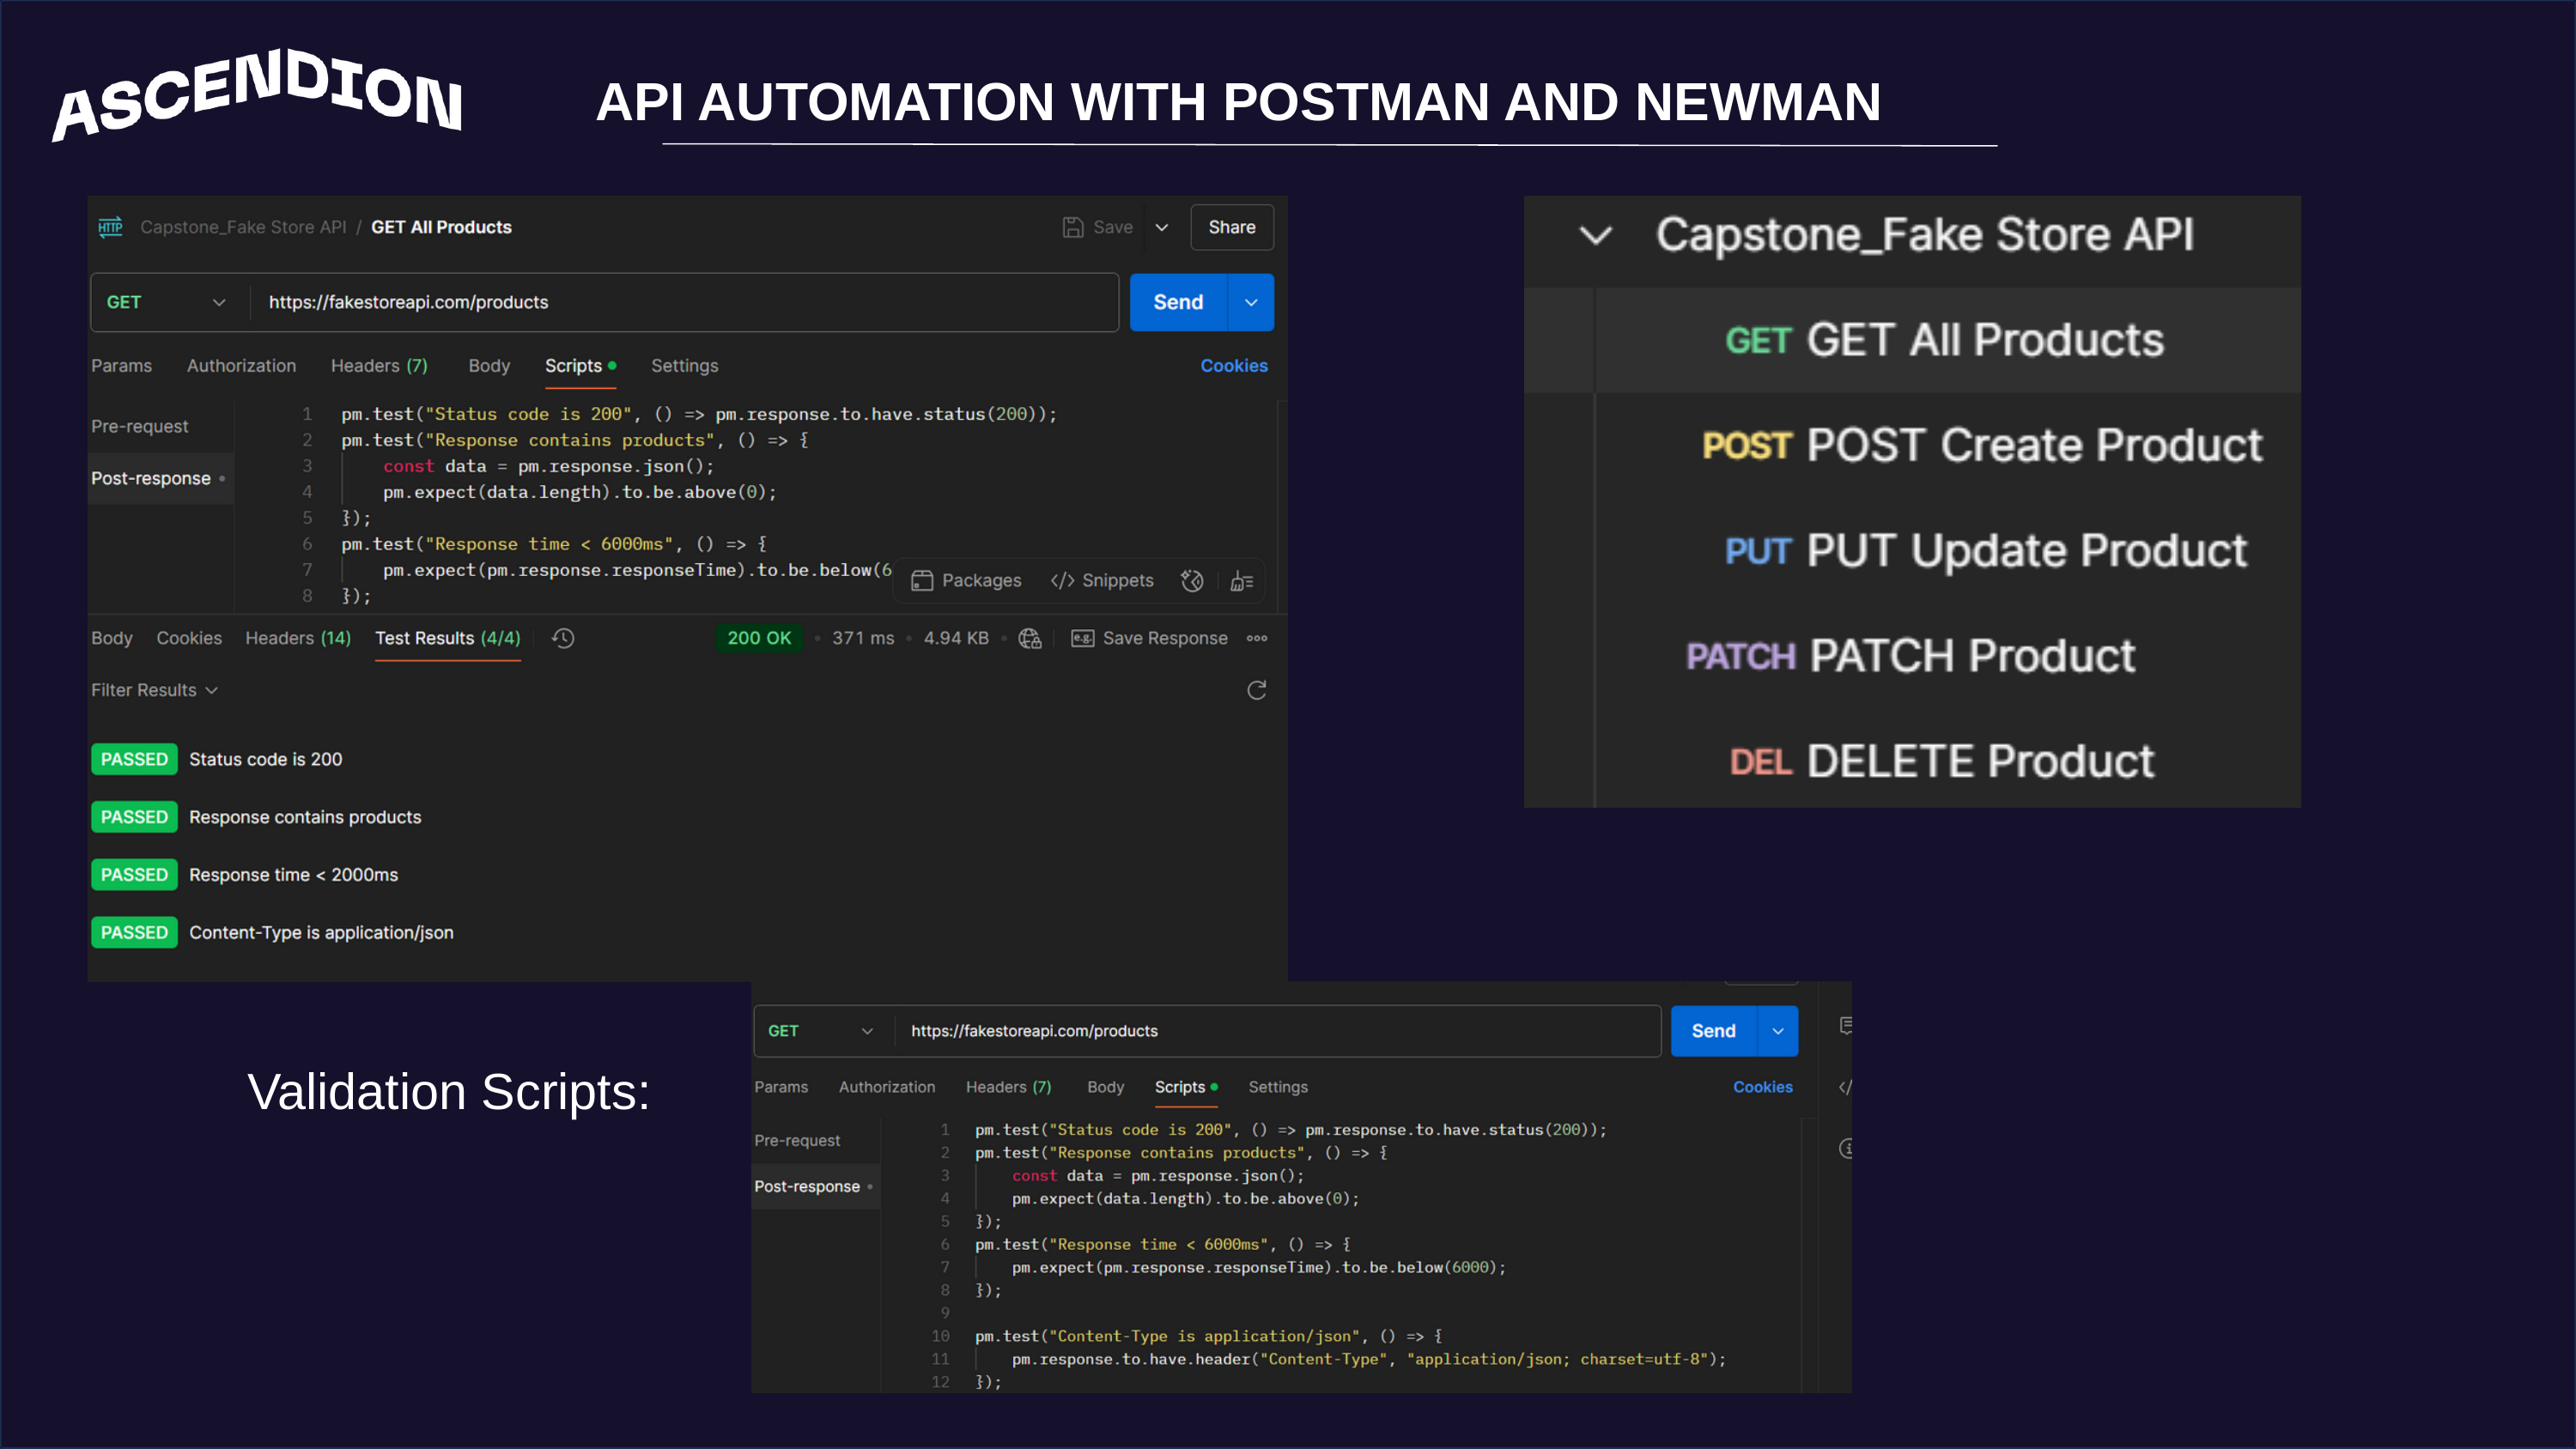

API AUTOMATION WITH POSTMAN AND NEWMAN

Validation Scripts: